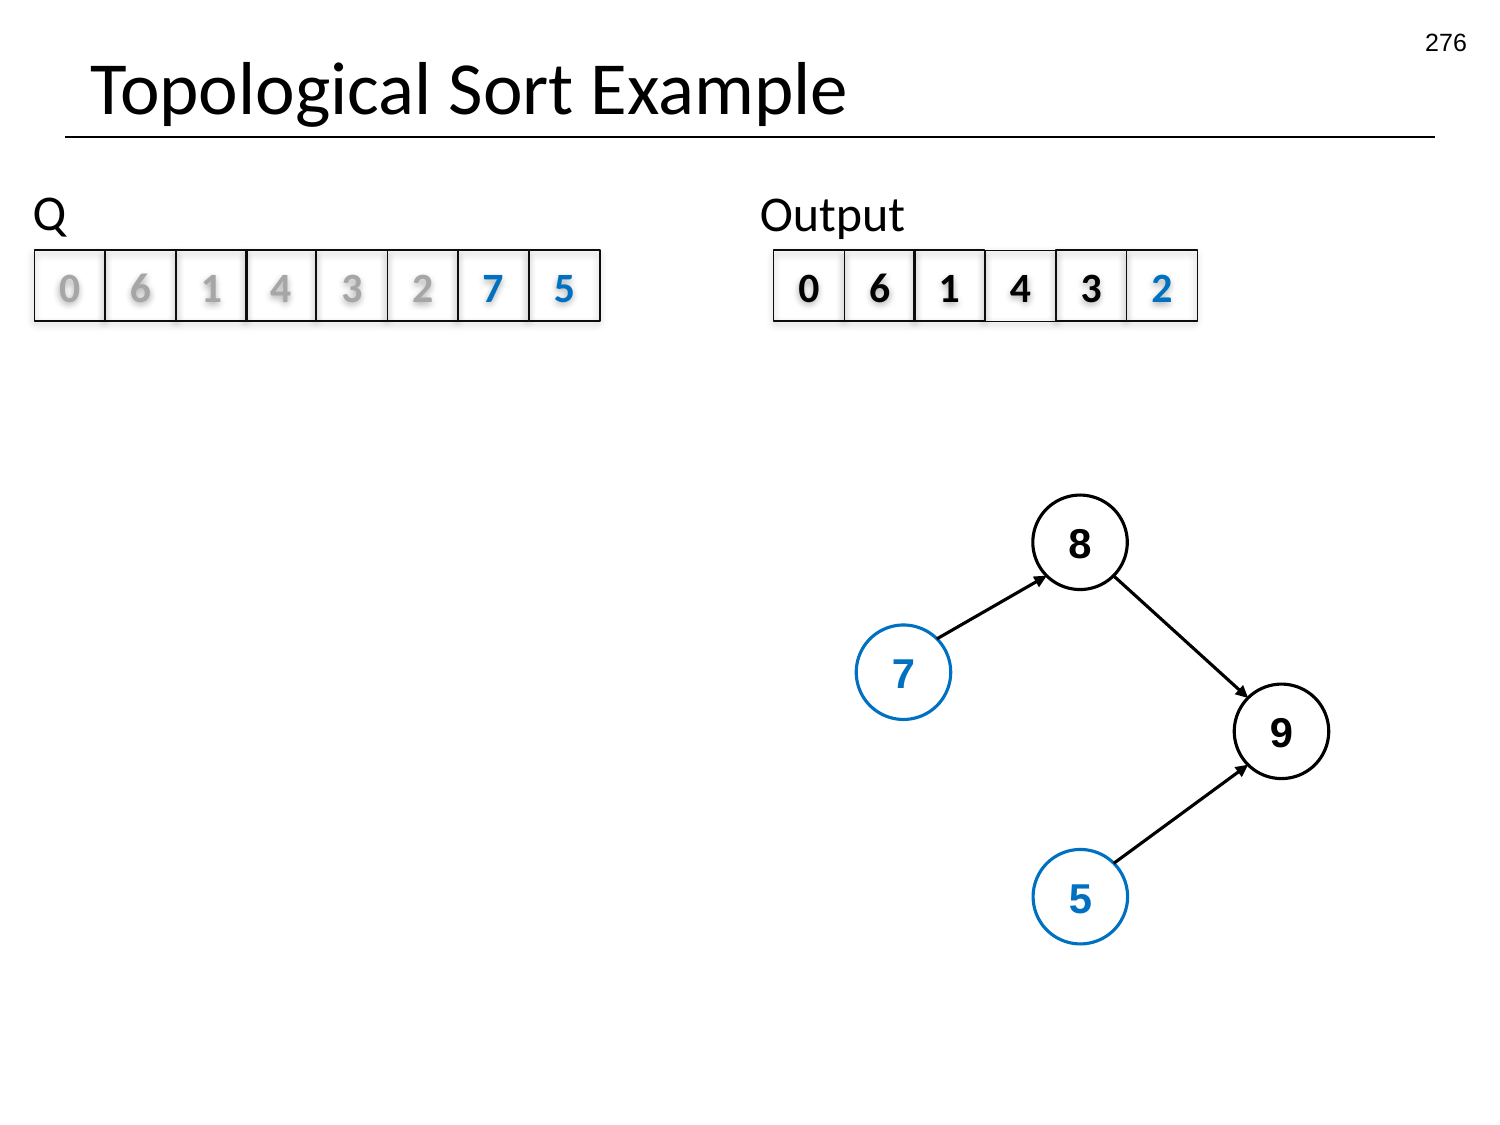

276
# Topological Sort Example
Q
Output
0
6
1
4
3
2
7
0
6
1
3
2
5
4
8
7
9
5